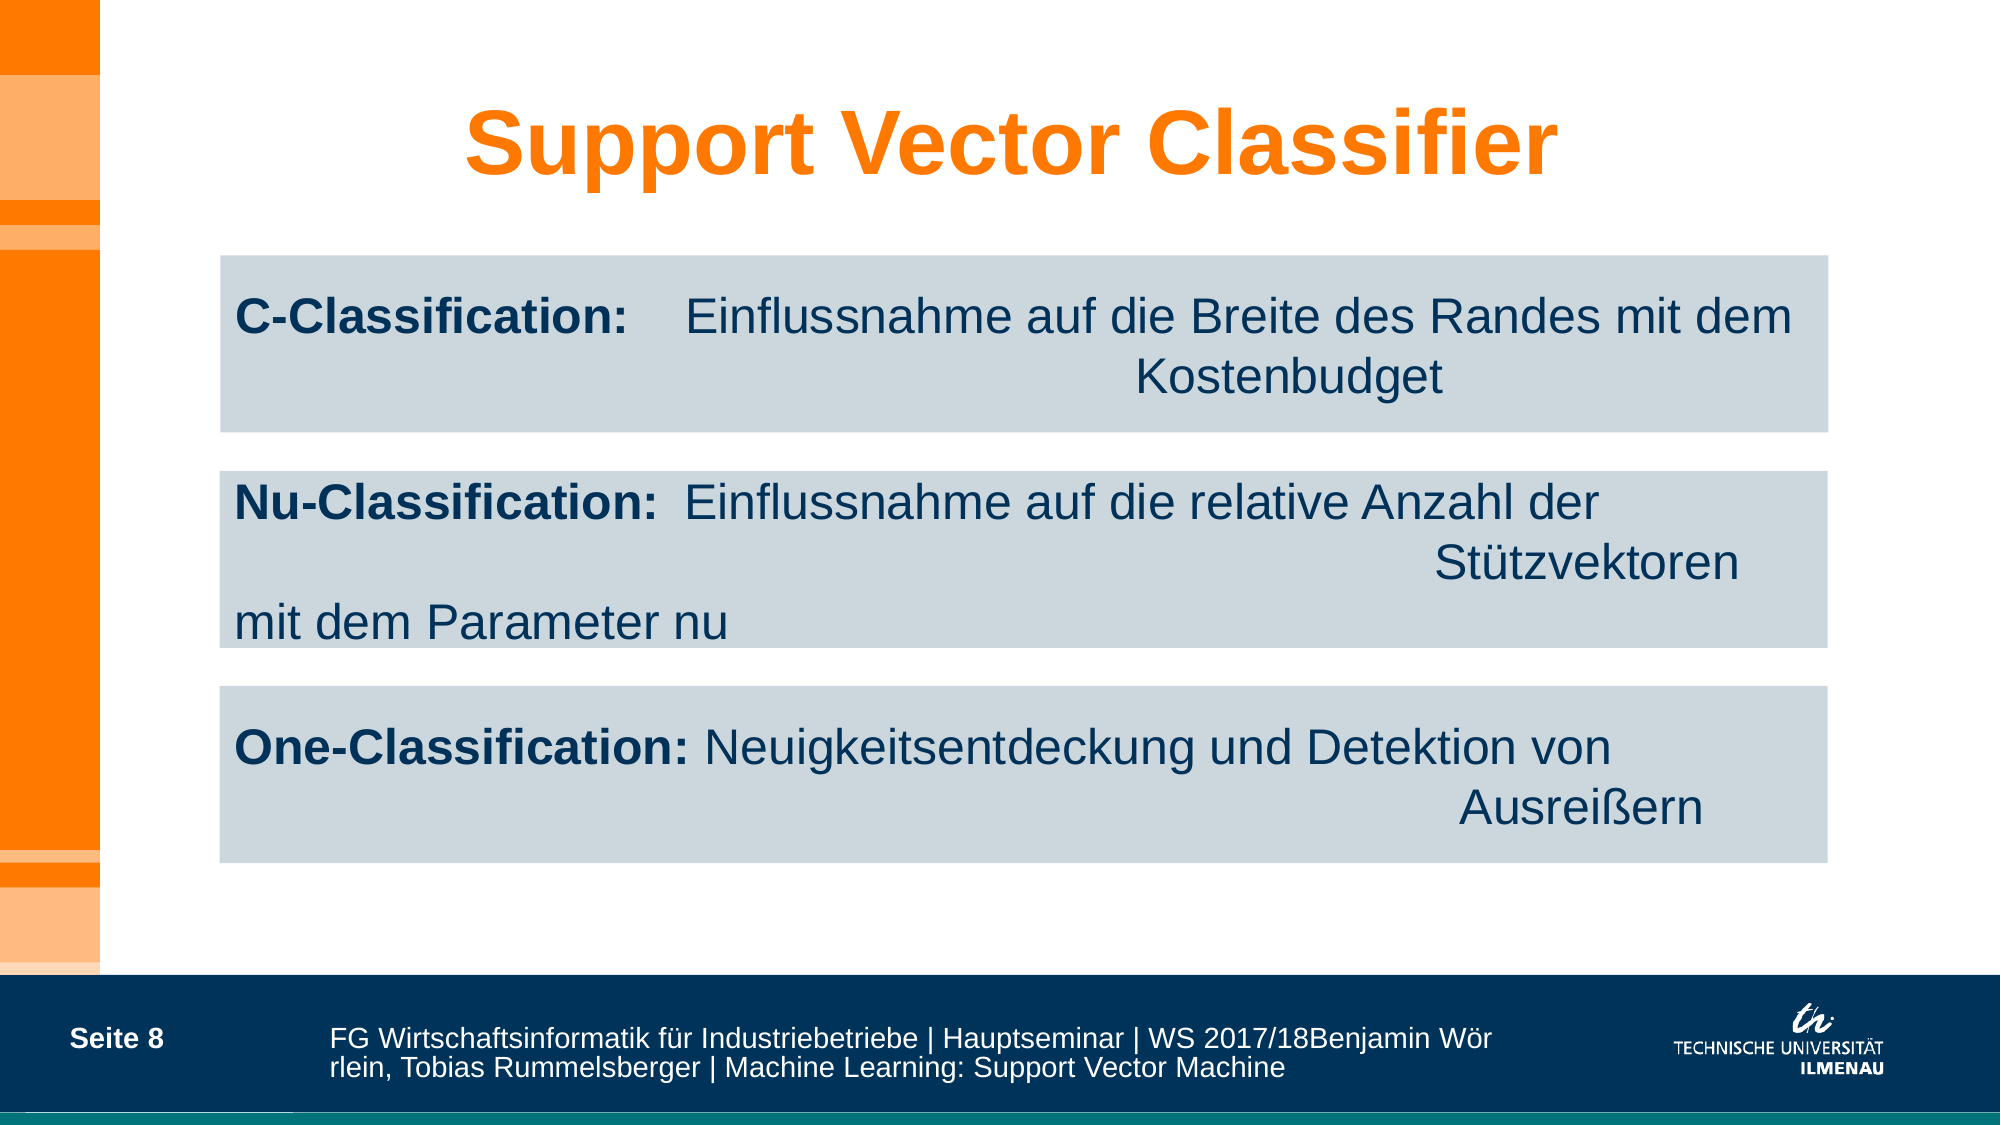

# Support Vector Classifier
C-Classification: 	Einflussnahme auf die Breite des Randes mit dem 						Kostenbudget
Nu-Classification:	Einflussnahme auf die relative Anzahl der 									Stützvektoren mit dem Parameter nu
One-Classification: Neuigkeitsentdeckung und Detektion von 									  Ausreißern
Seite 8
FG Wirtschaftsinformatik für Industriebetriebe | Hauptseminar | WS 2017/18
Benjamin Wörrlein, Tobias Rummelsberger | Machine Learning: Support Vector Machine